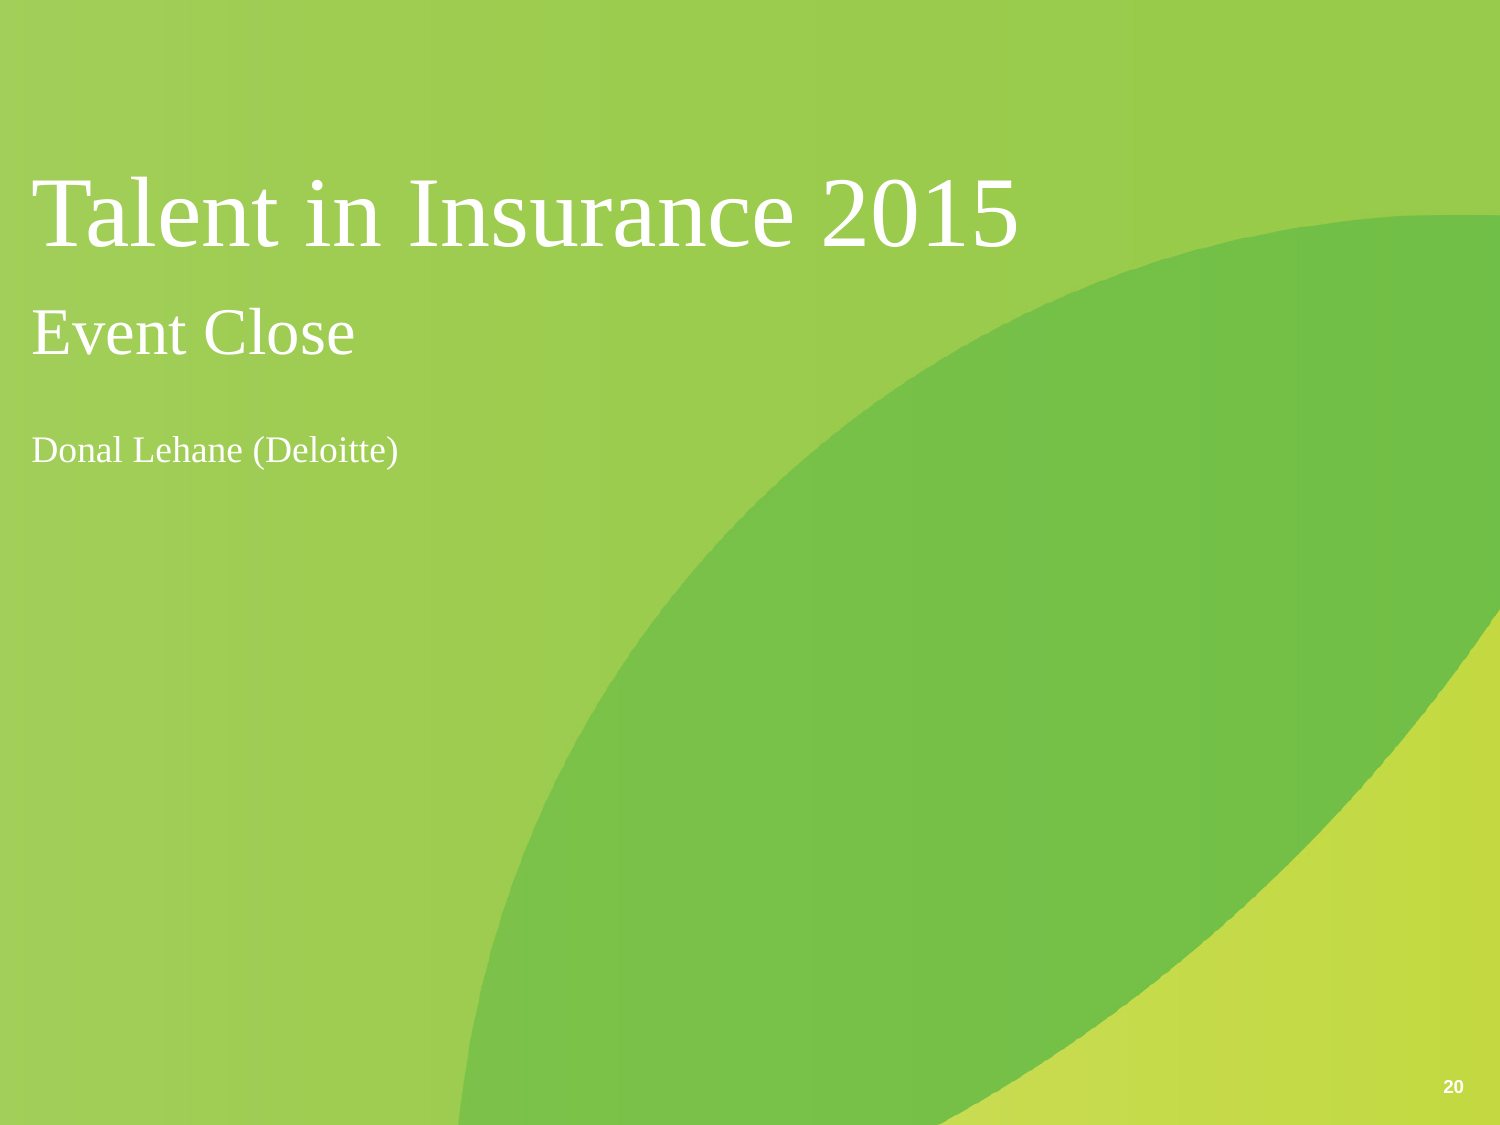

# Talent in Insurance 2015 Event Close Donal Lehane (Deloitte)
20